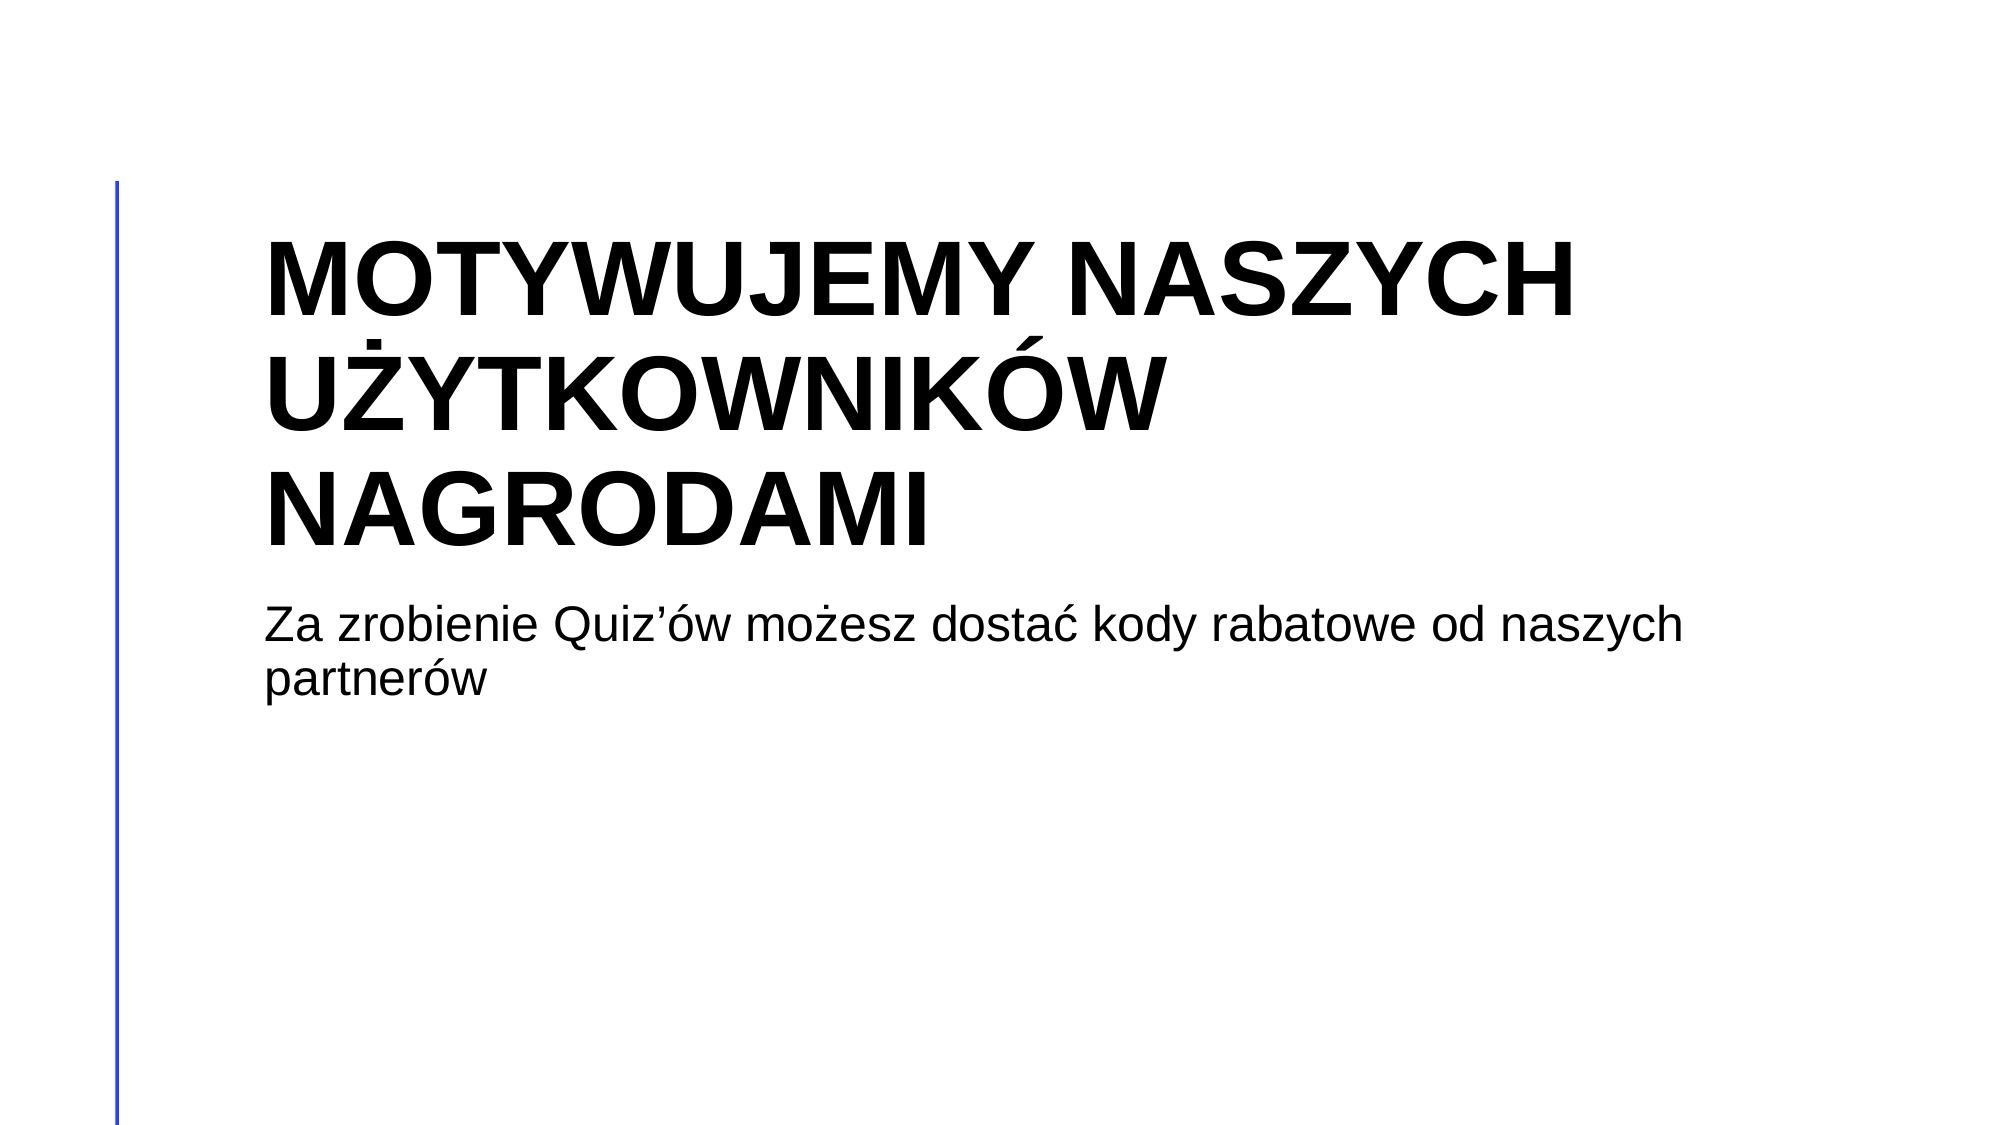

# Motywujemy naszych użytkowników nagrodami
Za zrobienie Quiz’ów możesz dostać kody rabatowe od naszych partnerów